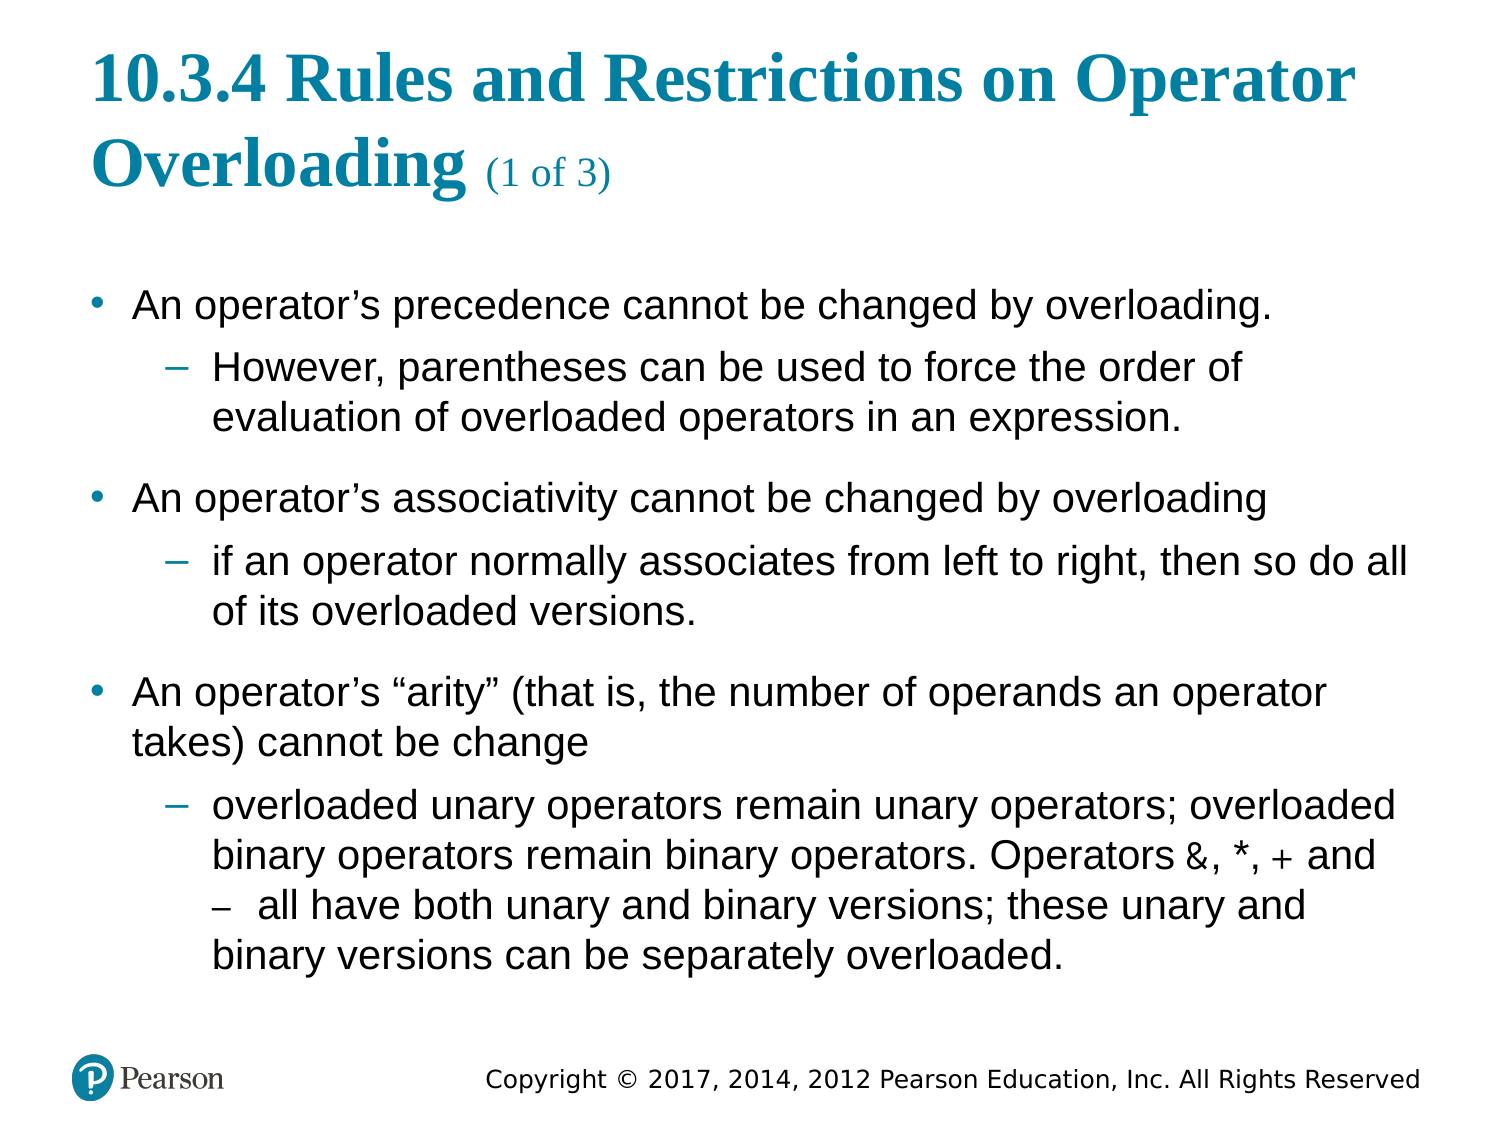

# 10.3.4 Rules and Restrictions on Operator Overloading (1 of 3)
An operator’s precedence cannot be changed by overloading.
However, parentheses can be used to force the order of evaluation of overloaded operators in an expression.
An operator’s associativity cannot be changed by overloading
if an operator normally associates from left to right, then so do all of its overloaded versions.
An operator’s “arity” (that is, the number of operands an operator takes) cannot be change
overloaded unary operators remain unary operators; overloaded binary operators remain binary operators. Operators &, *, + and - all have both unary and binary versions; these unary and binary versions can be separately overloaded.